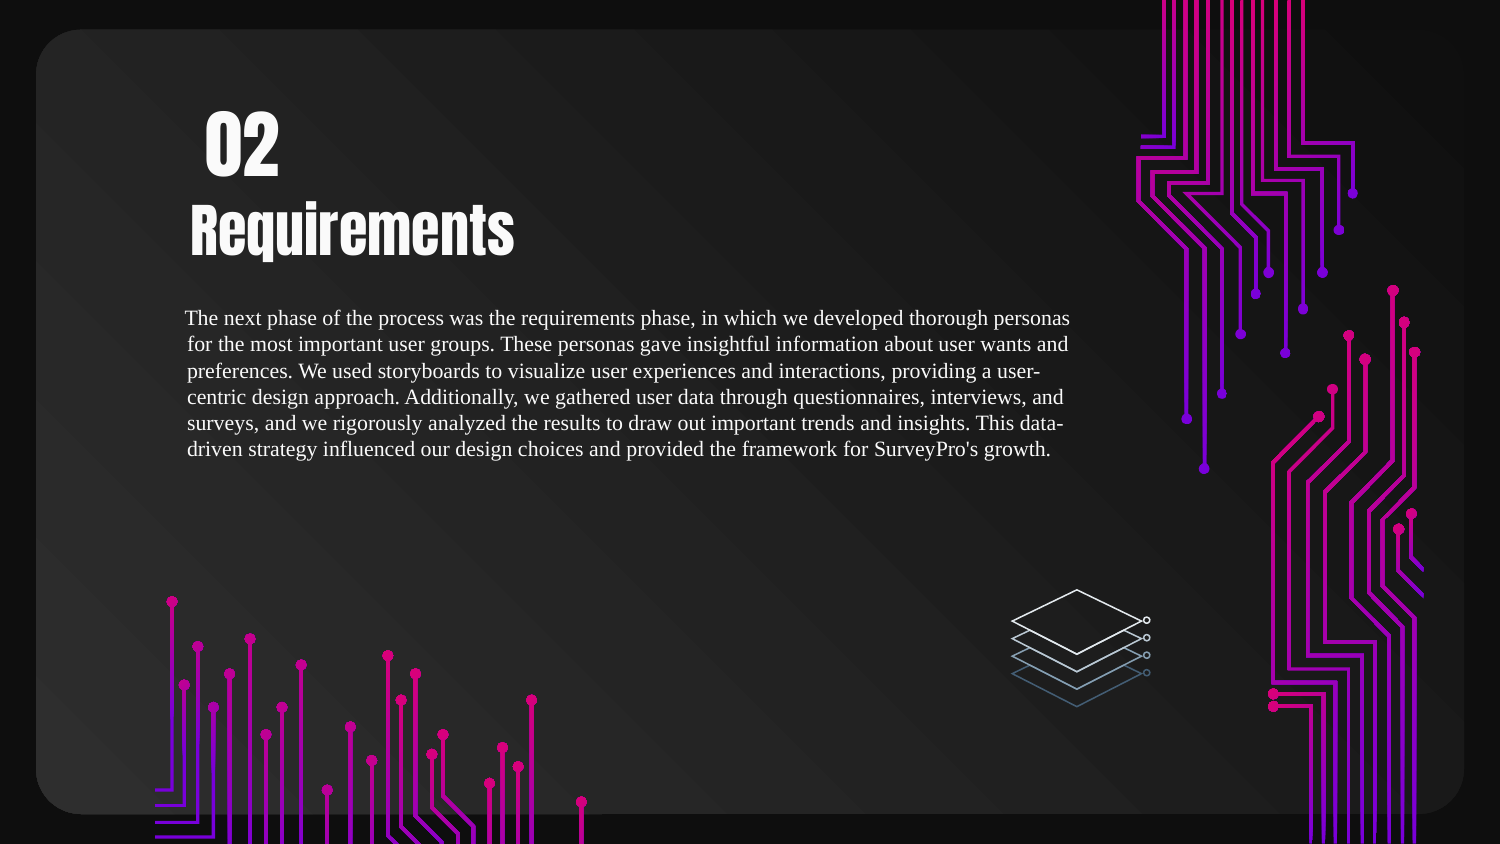

02
# Requirements
         The next phase of the process was the requirements phase, in which we developed thorough personas for the most important user groups. These personas gave insightful information about user wants and preferences. We used storyboards to visualize user experiences and interactions, providing a user-centric design approach. Additionally, we gathered user data through questionnaires, interviews, and surveys, and we rigorously analyzed the results to draw out important trends and insights. This data-driven strategy influenced our design choices and provided the framework for SurveyPro's growth.